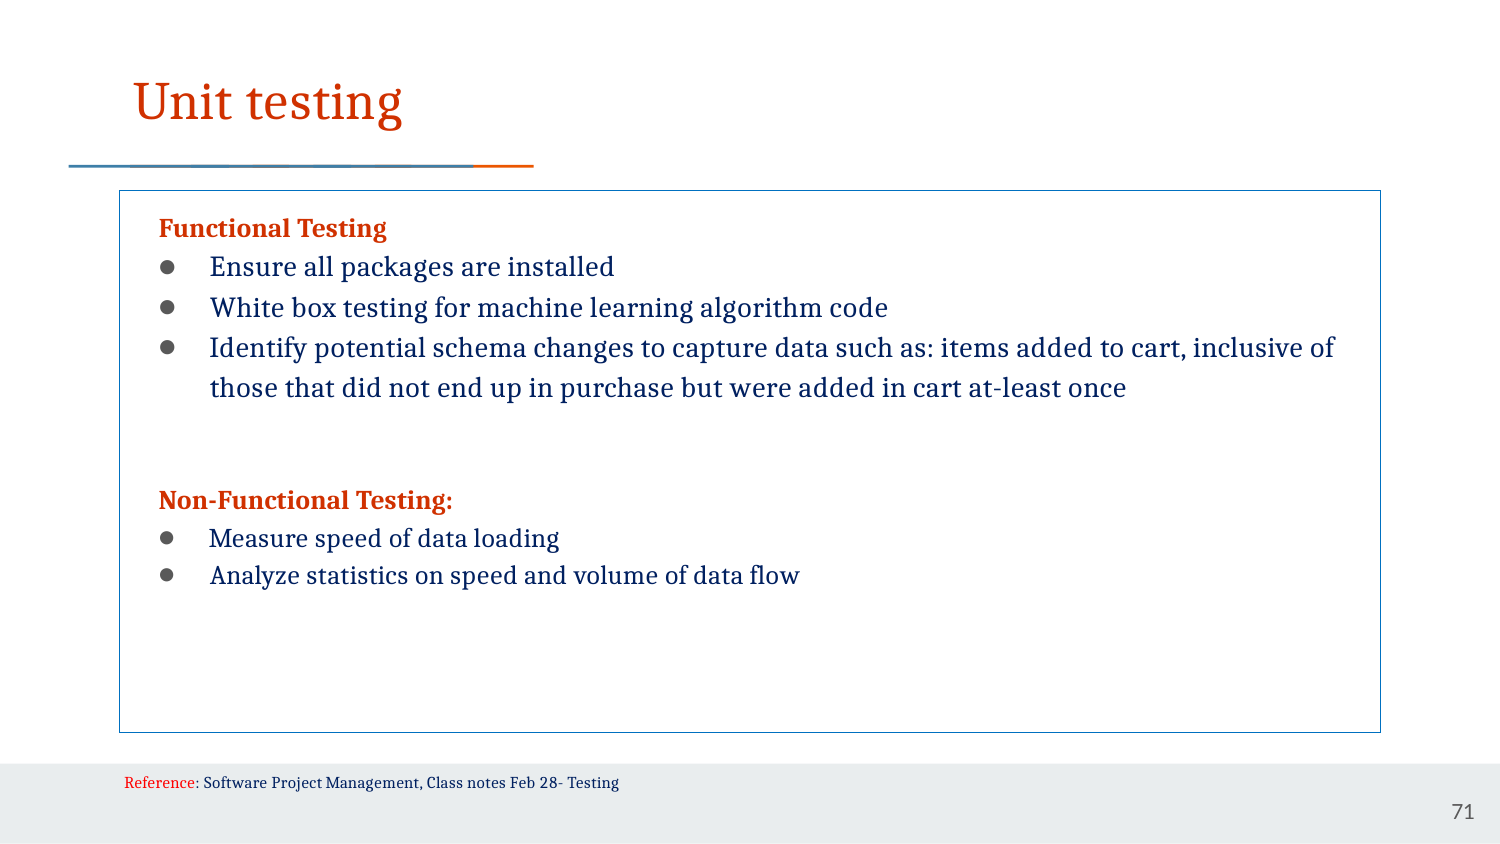

# Unit testing
Functional Testing
Ensure all packages are installed
White box testing for machine learning algorithm code
Identify potential schema changes to capture data such as: items added to cart, inclusive of those that did not end up in purchase but were added in cart at-least once

Non-Functional Testing:
Measure speed of data loading
Analyze statistics on speed and volume of data flow

Reference: Software Project Management, Class notes Feb 28- Testing
71